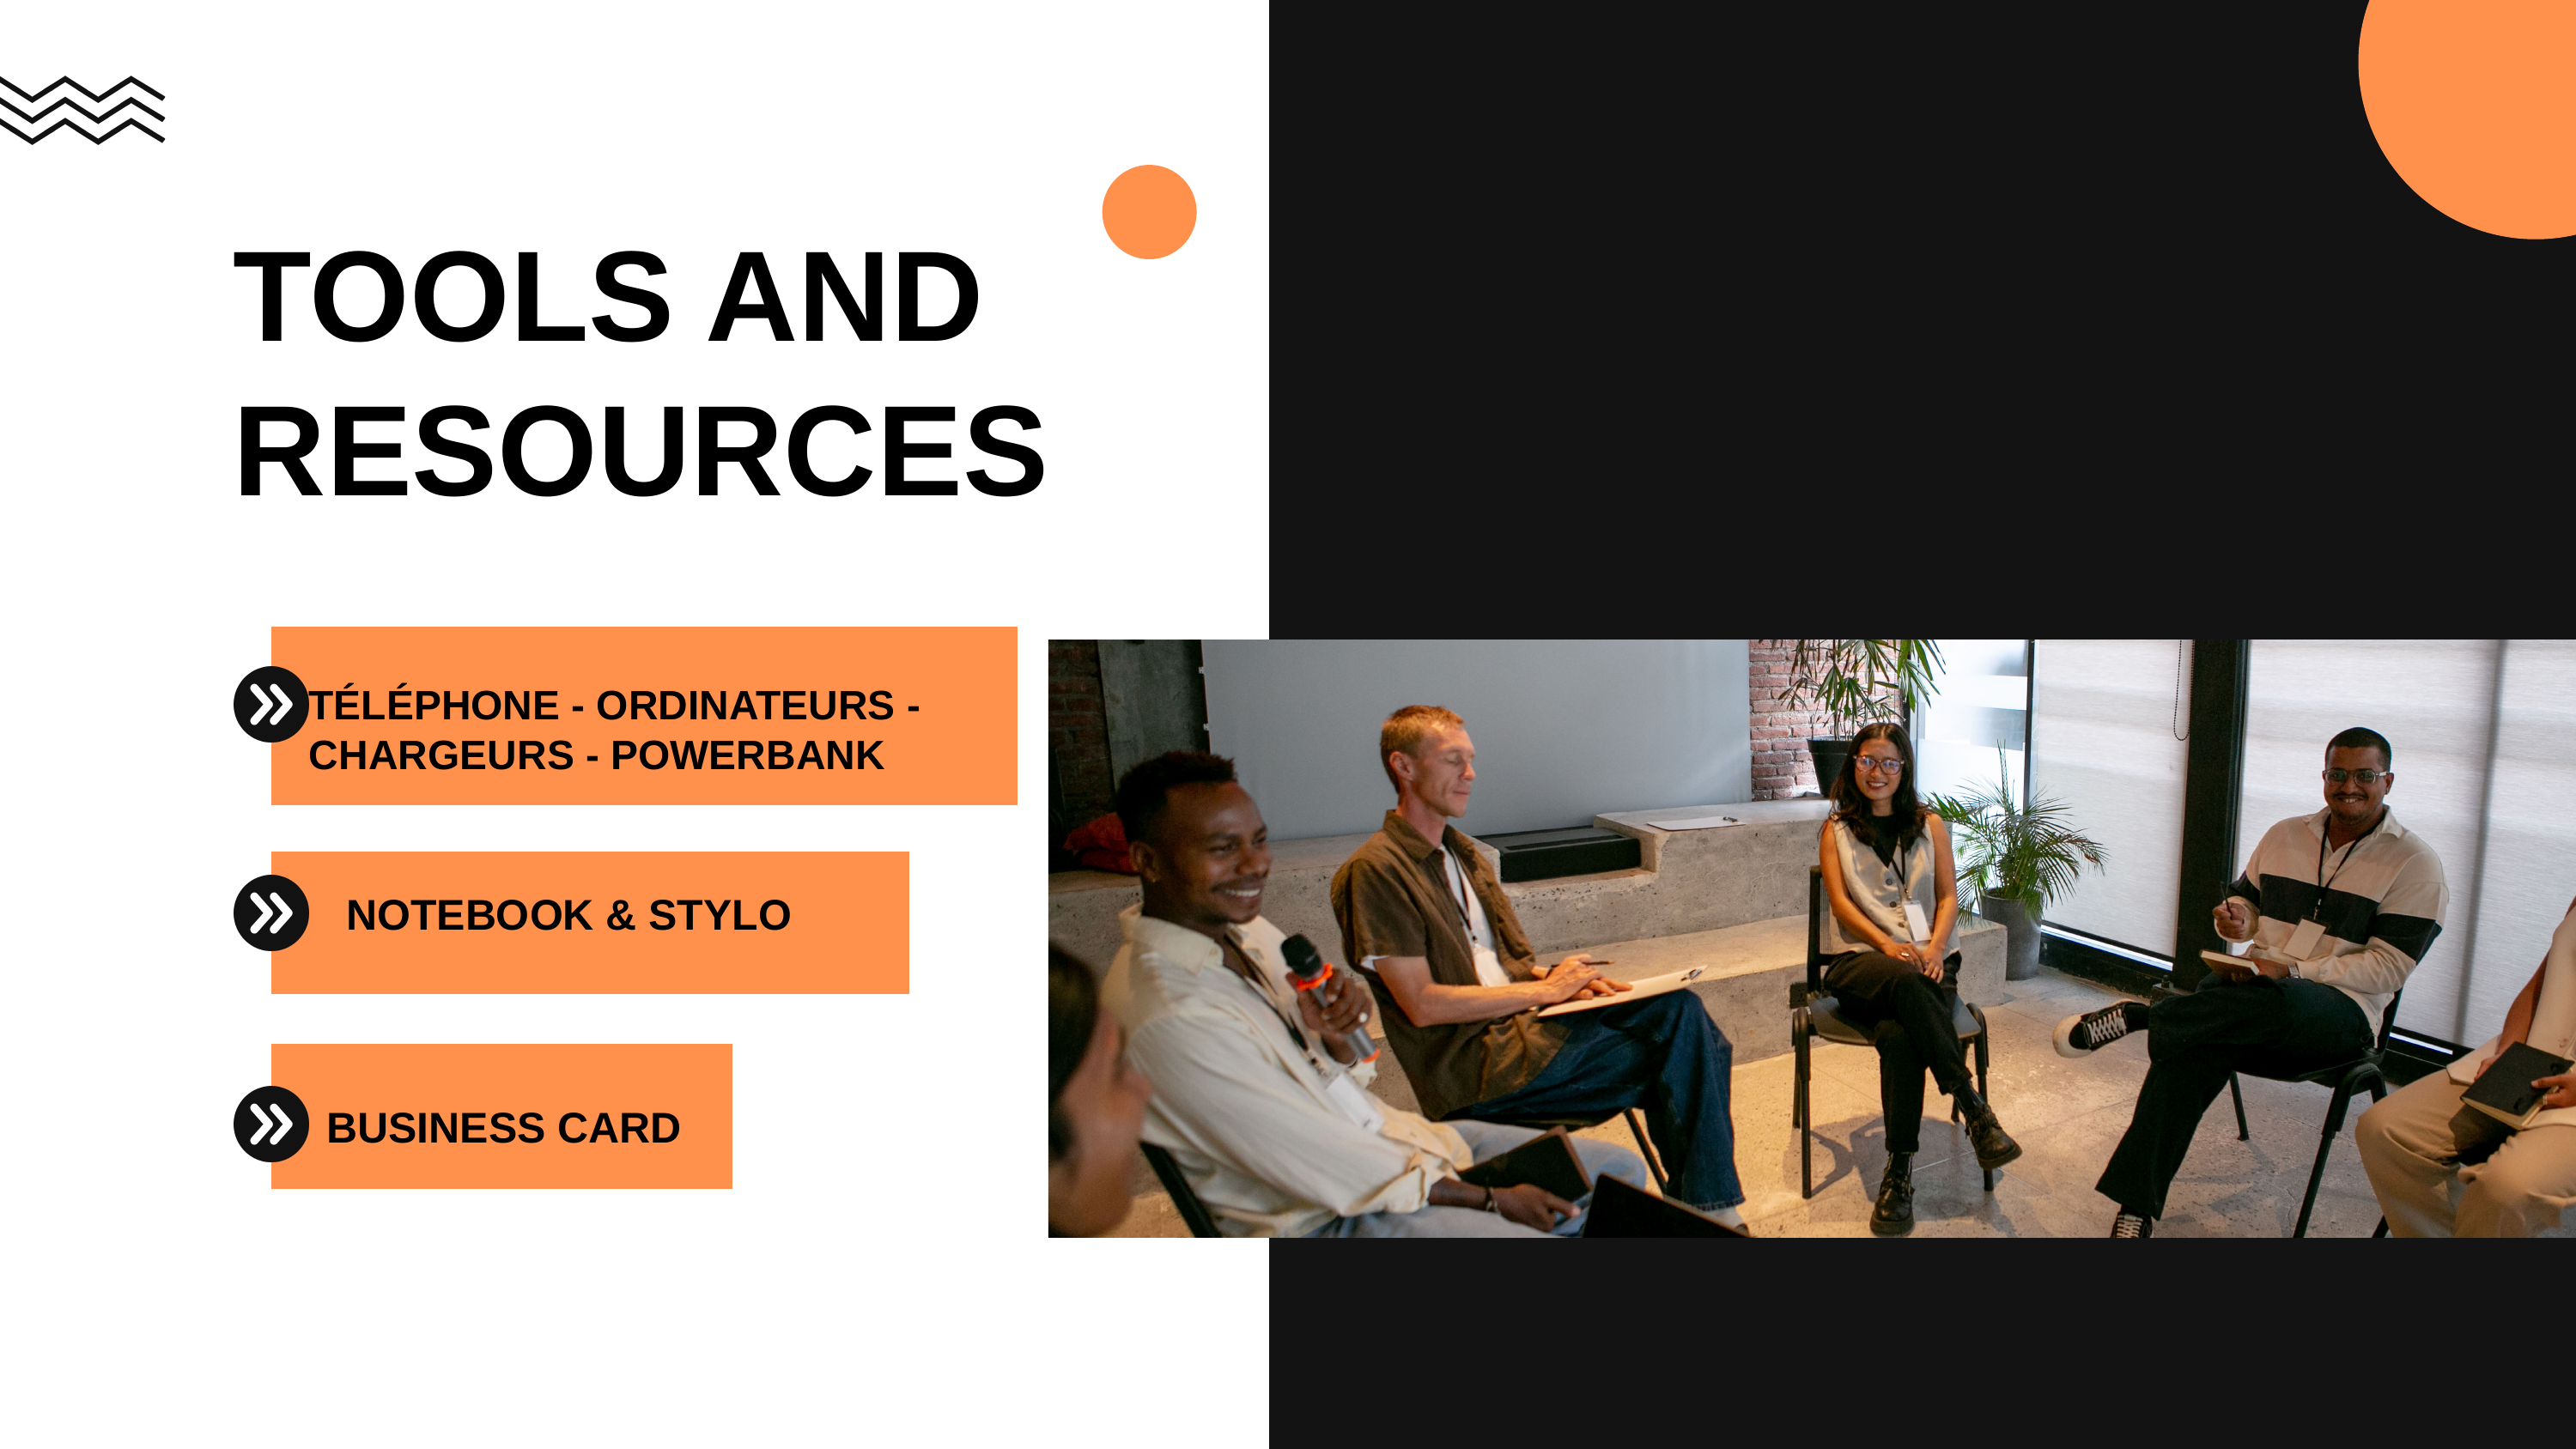

TOOLS AND RESOURCES

TÉLÉPHONE - ORDINATEURS - CHARGEURS - POWERBANK

NOTEBOOK & STYLO

BUSINESS CARD